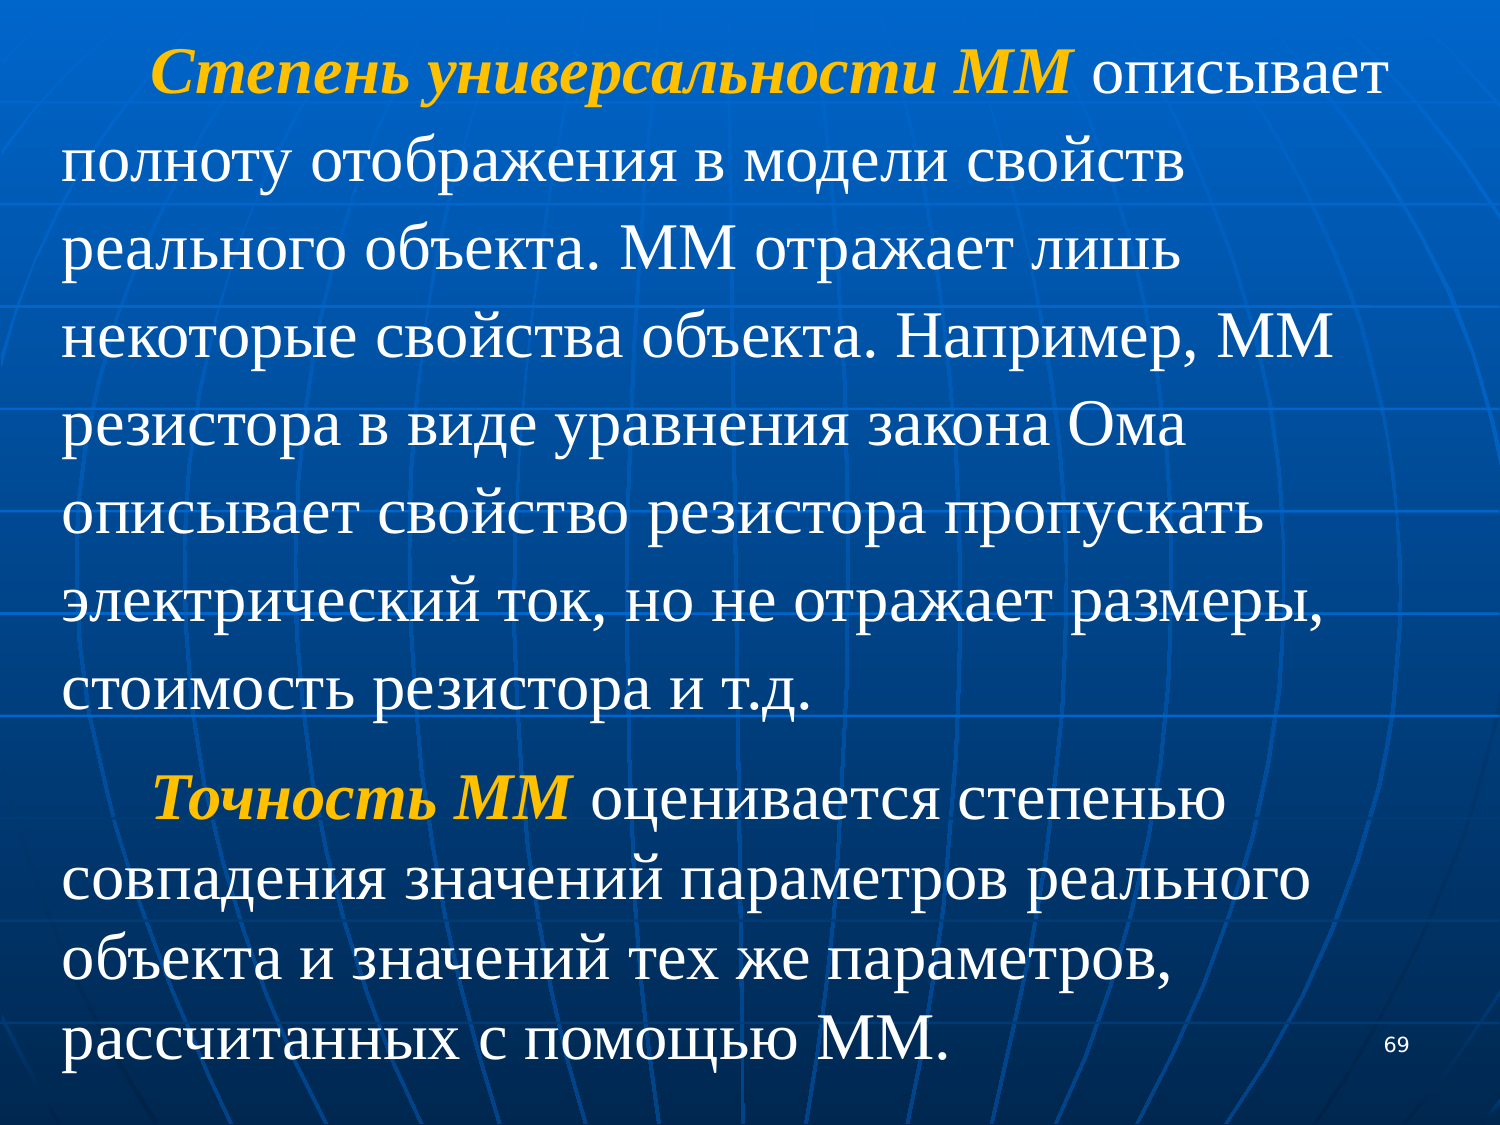

Степень универсальности ММ описывает полноту отображения в модели свойств реального объекта. ММ отражает лишь некоторые свойства объекта. Например, ММ резистора в виде уравнения закона Ома описывает свойство резистора пропускать электрический ток, но не отражает размеры, стоимость резистора и т.д.

Точность ММ оценивается степенью совпадения значений параметров реального объекта и значений тех же параметров, рассчитанных с помощью ММ.

69